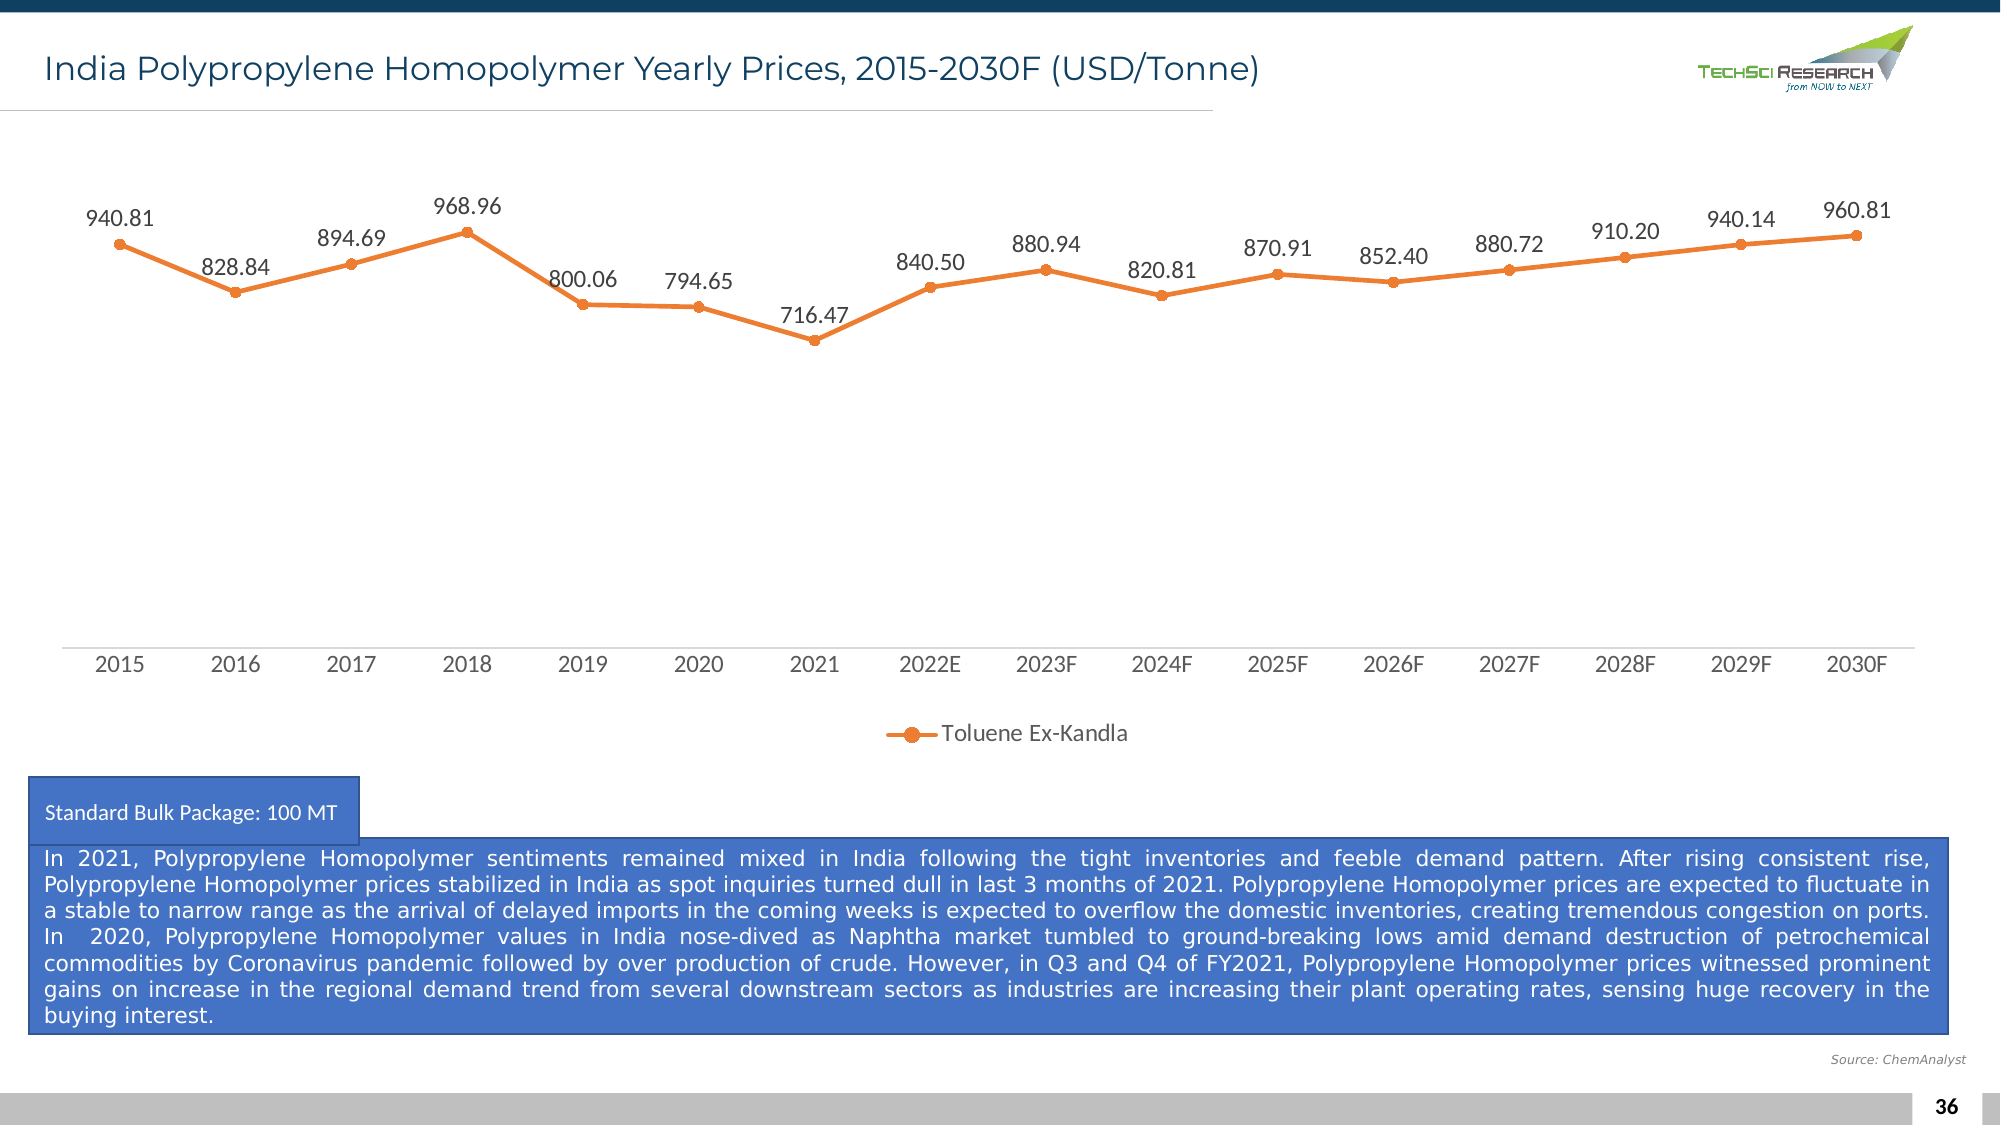

India Polypropylene Homopolymer Yearly Prices, 2015-2030F (USD/Tonne)

### Chart

| Category | Toluene Ex-Kandla |
|---|---|
| 2015 | 940.81 |
| 2016 | 828.8395569095399 |
| 2017 | 894.6863843241978 |
| 2018 | 968.9641756307614 |
| 2019 | 800.0590680034588 |
| 2020 | 794.6475112851687 |
| 2021 | 716.4710304978107 |
| 2022E | 840.5 |
| 2023F | 880.94 |
| 2024F | 820.81 |
| 2025F | 870.91 |
| 2026F | 852.4 |
| 2027F | 880.72 |
| 2028F | 910.2 |
| 2029F | 940.14 |
| 2030F | 960.81 |
Standard Bulk Package: 100 MT
In 2021, Polypropylene Homopolymer sentiments remained mixed in India following the tight inventories and feeble demand pattern. After rising consistent rise, Polypropylene Homopolymer prices stabilized in India as spot inquiries turned dull in last 3 months of 2021. Polypropylene Homopolymer prices are expected to fluctuate in a stable to narrow range as the arrival of delayed imports in the coming weeks is expected to overflow the domestic inventories, creating tremendous congestion on ports. In  2020, Polypropylene Homopolymer values in India nose-dived as Naphtha market tumbled to ground-breaking lows amid demand destruction of petrochemical commodities by Coronavirus pandemic followed by over production of crude. However, in Q3 and Q4 of FY2021, Polypropylene Homopolymer prices witnessed prominent gains on increase in the regional demand trend from several downstream sectors as industries are increasing their plant operating rates, sensing huge recovery in the buying interest.
Source: ChemAnalyst